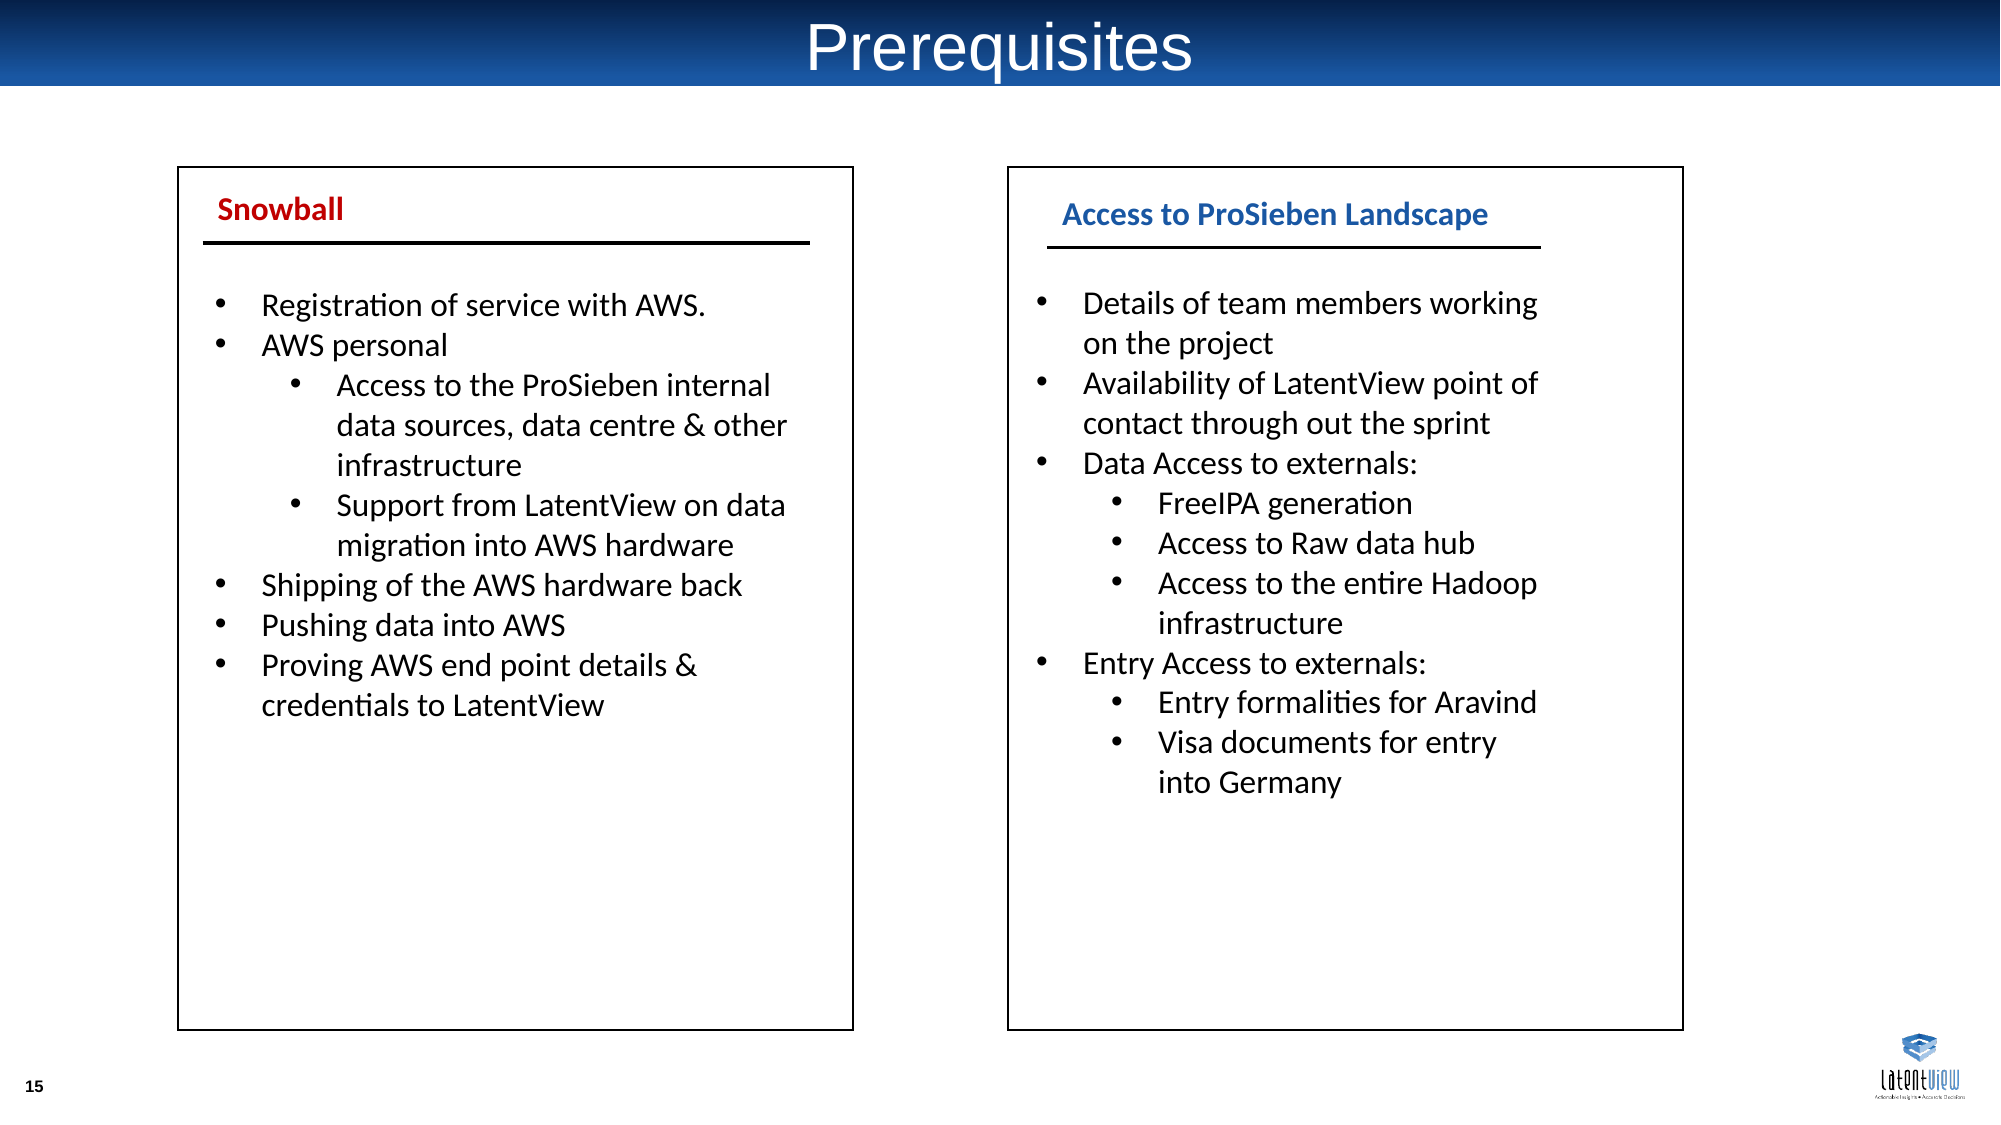

# Prerequisites

Snowball
Access to ProSieben Landscape
Details of team members working on the project
Availability of LatentView point of contact through out the sprint
Data Access to externals:
FreeIPA generation
Access to Raw data hub
Access to the entire Hadoop infrastructure
Entry Access to externals:
Entry formalities for Aravind
Visa documents for entry into Germany
Registration of service with AWS.
AWS personal
Access to the ProSieben internal data sources, data centre & other infrastructure
Support from LatentView on data migration into AWS hardware
Shipping of the AWS hardware back
Pushing data into AWS
Proving AWS end point details &  credentials to LatentView